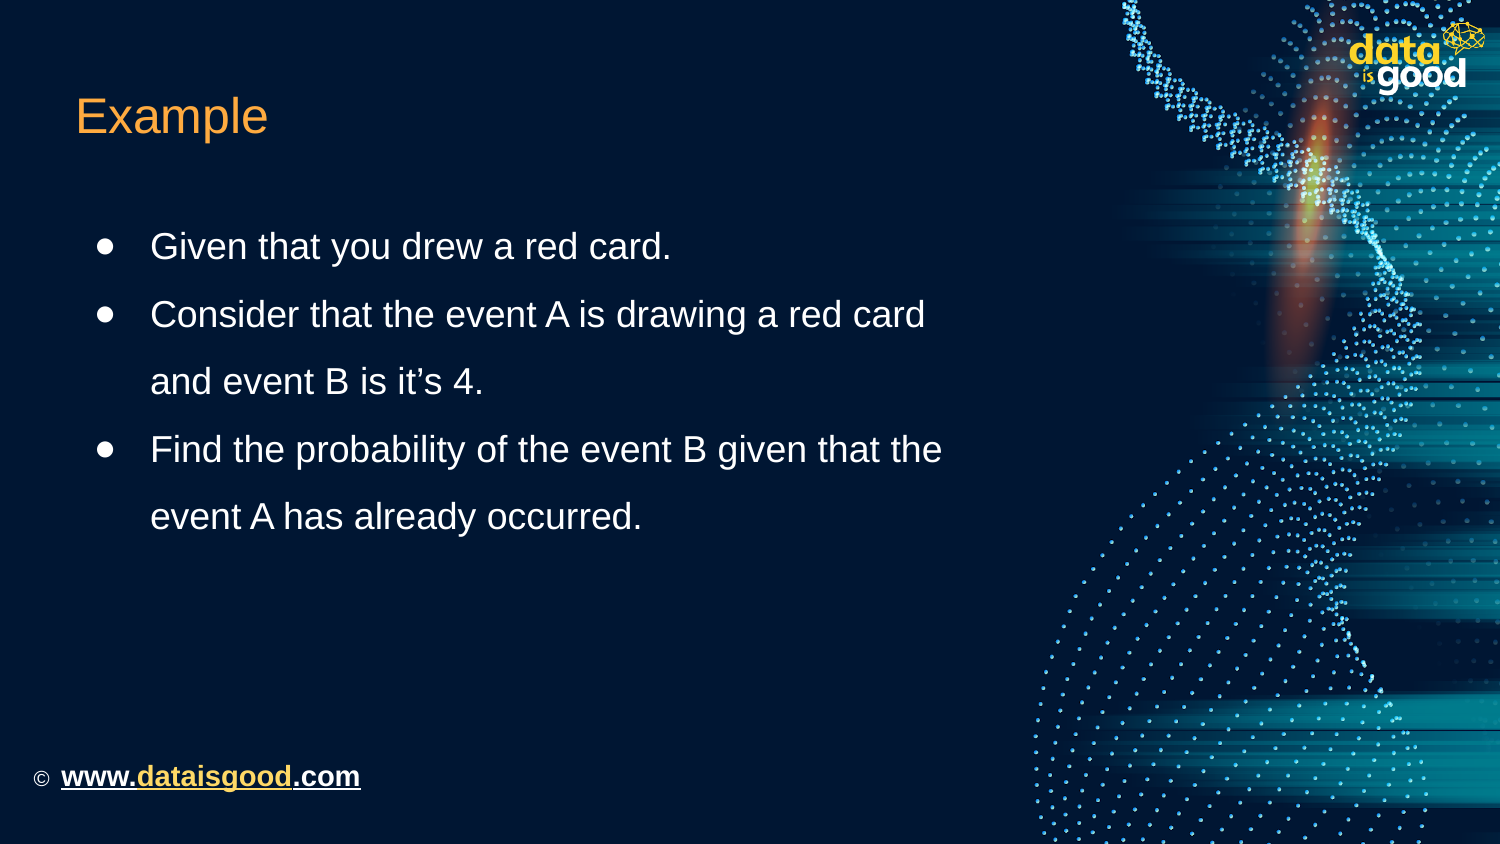

# Example
Given that you drew a red card.
Consider that the event A is drawing a red card and event B is it’s 4.
Find the probability of the event B given that the event A has already occurred.